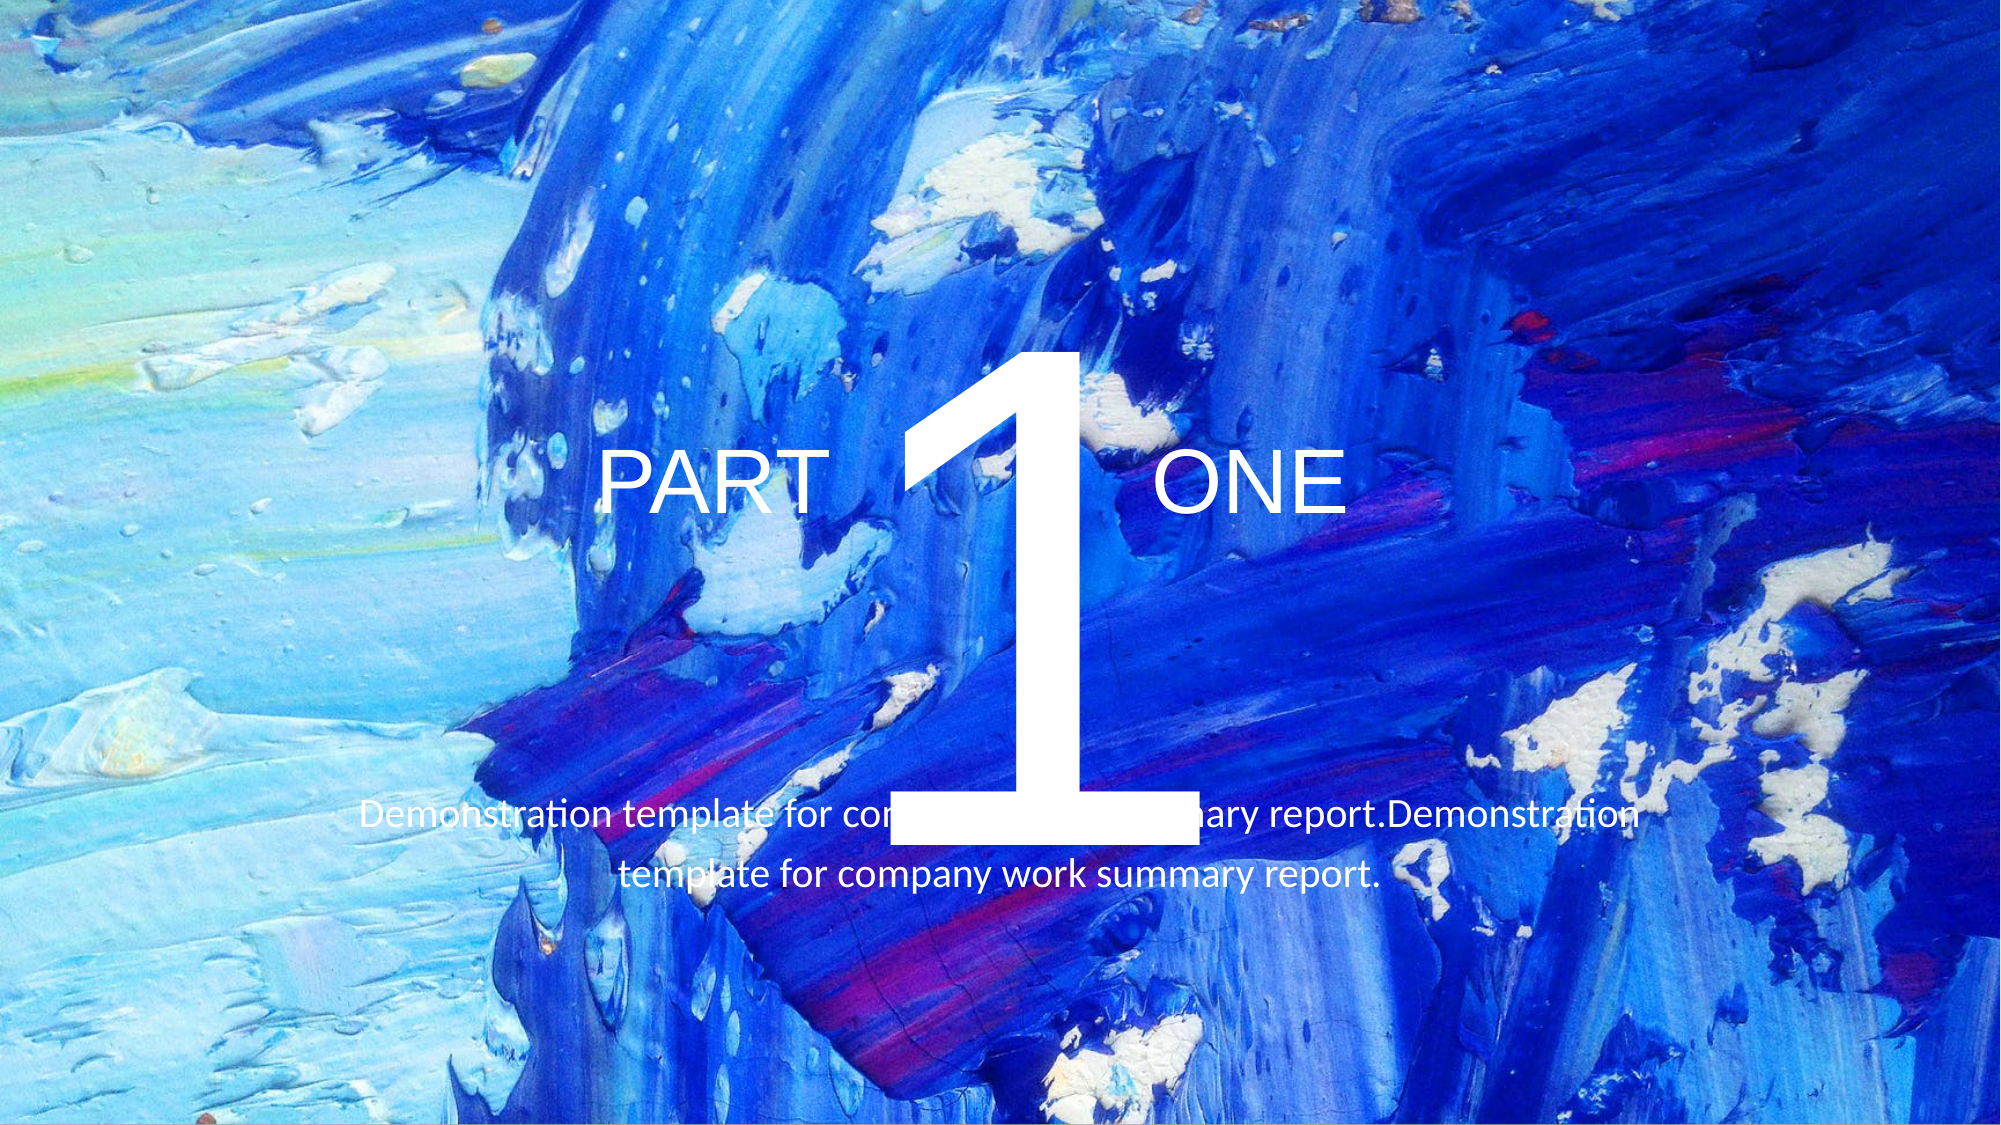

1
PART
ONE
Demonstration template for company work summary report.Demonstration template for company work summary report.